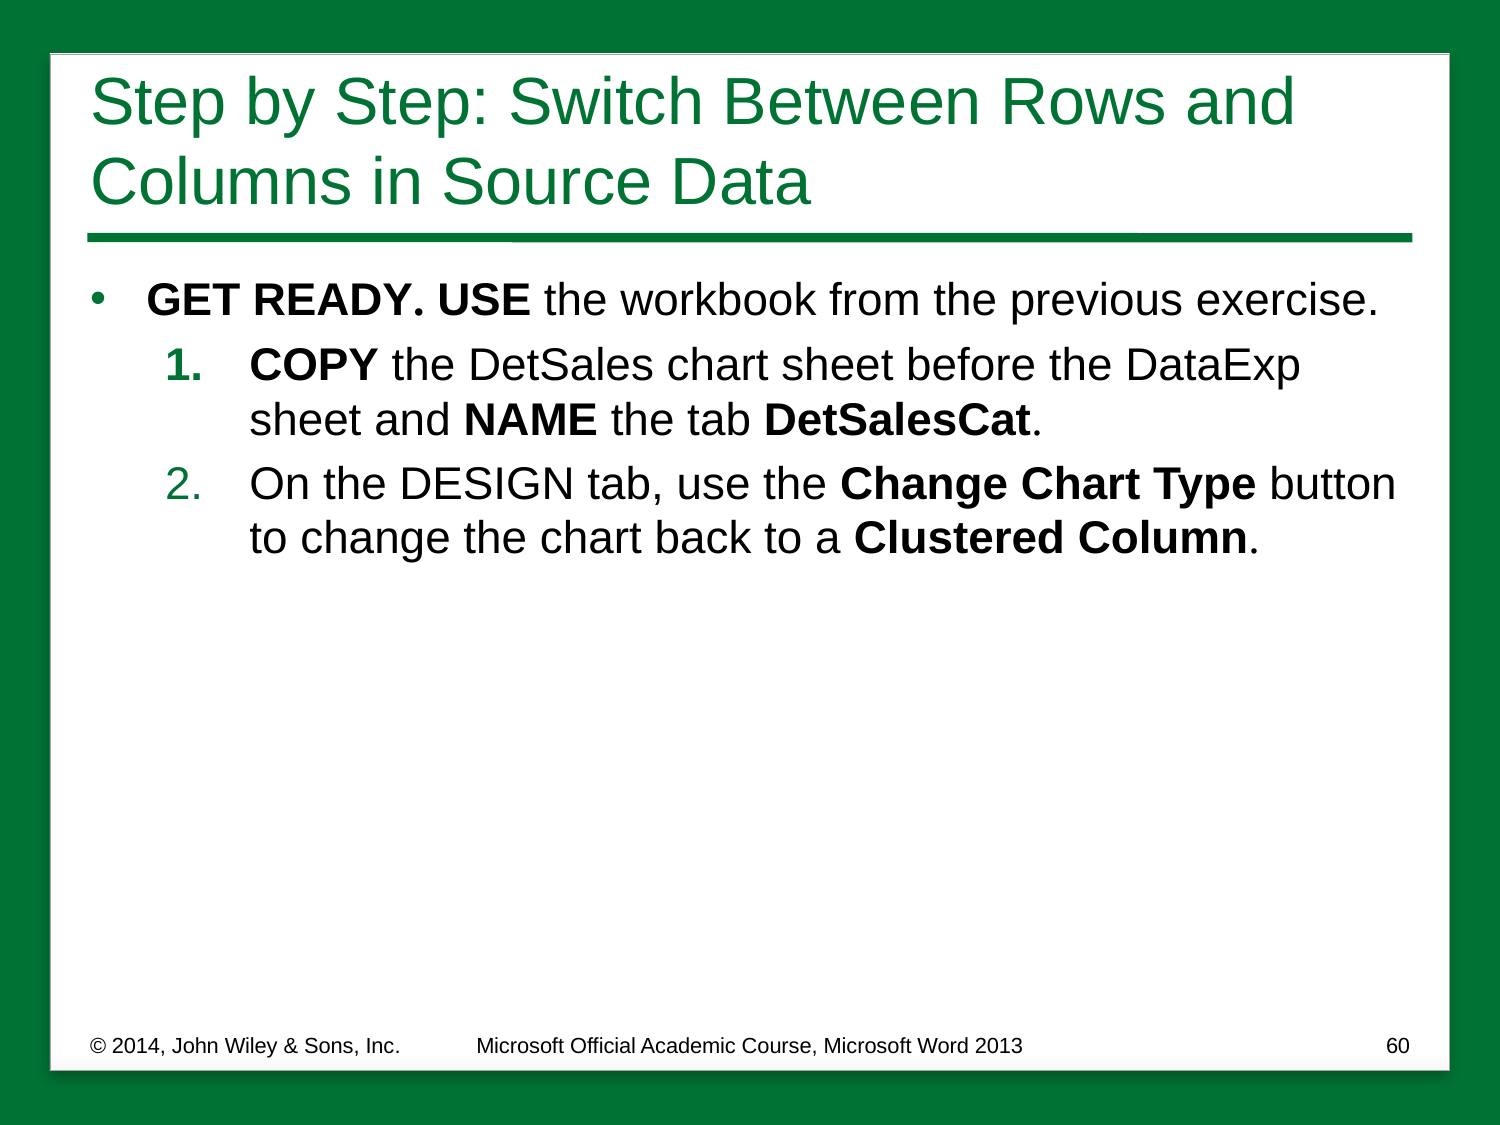

# Step by Step: Switch Between Rows and Columns in Source Data
GET READY. USE the workbook from the previous exercise.
COPY the DetSales chart sheet before the DataExp sheet and NAME the tab DetSalesCat.
On the DESIGN tab, use the Change Chart Type button to change the chart back to a Clustered Column.
© 2014, John Wiley & Sons, Inc.
Microsoft Official Academic Course, Microsoft Word 2013
60